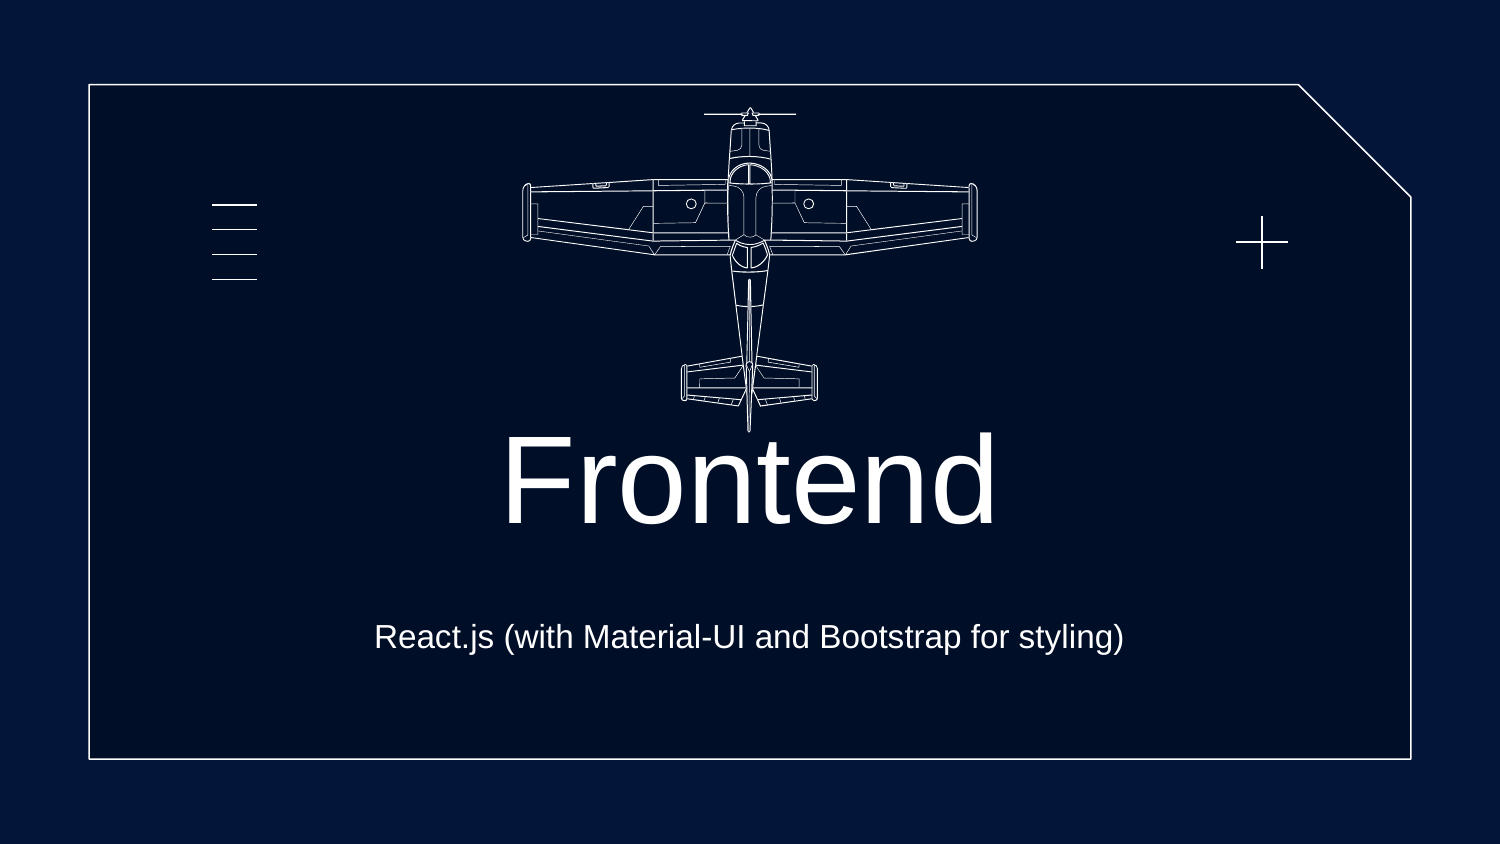

# Frontend
React.js (with Material-UI and Bootstrap for styling)